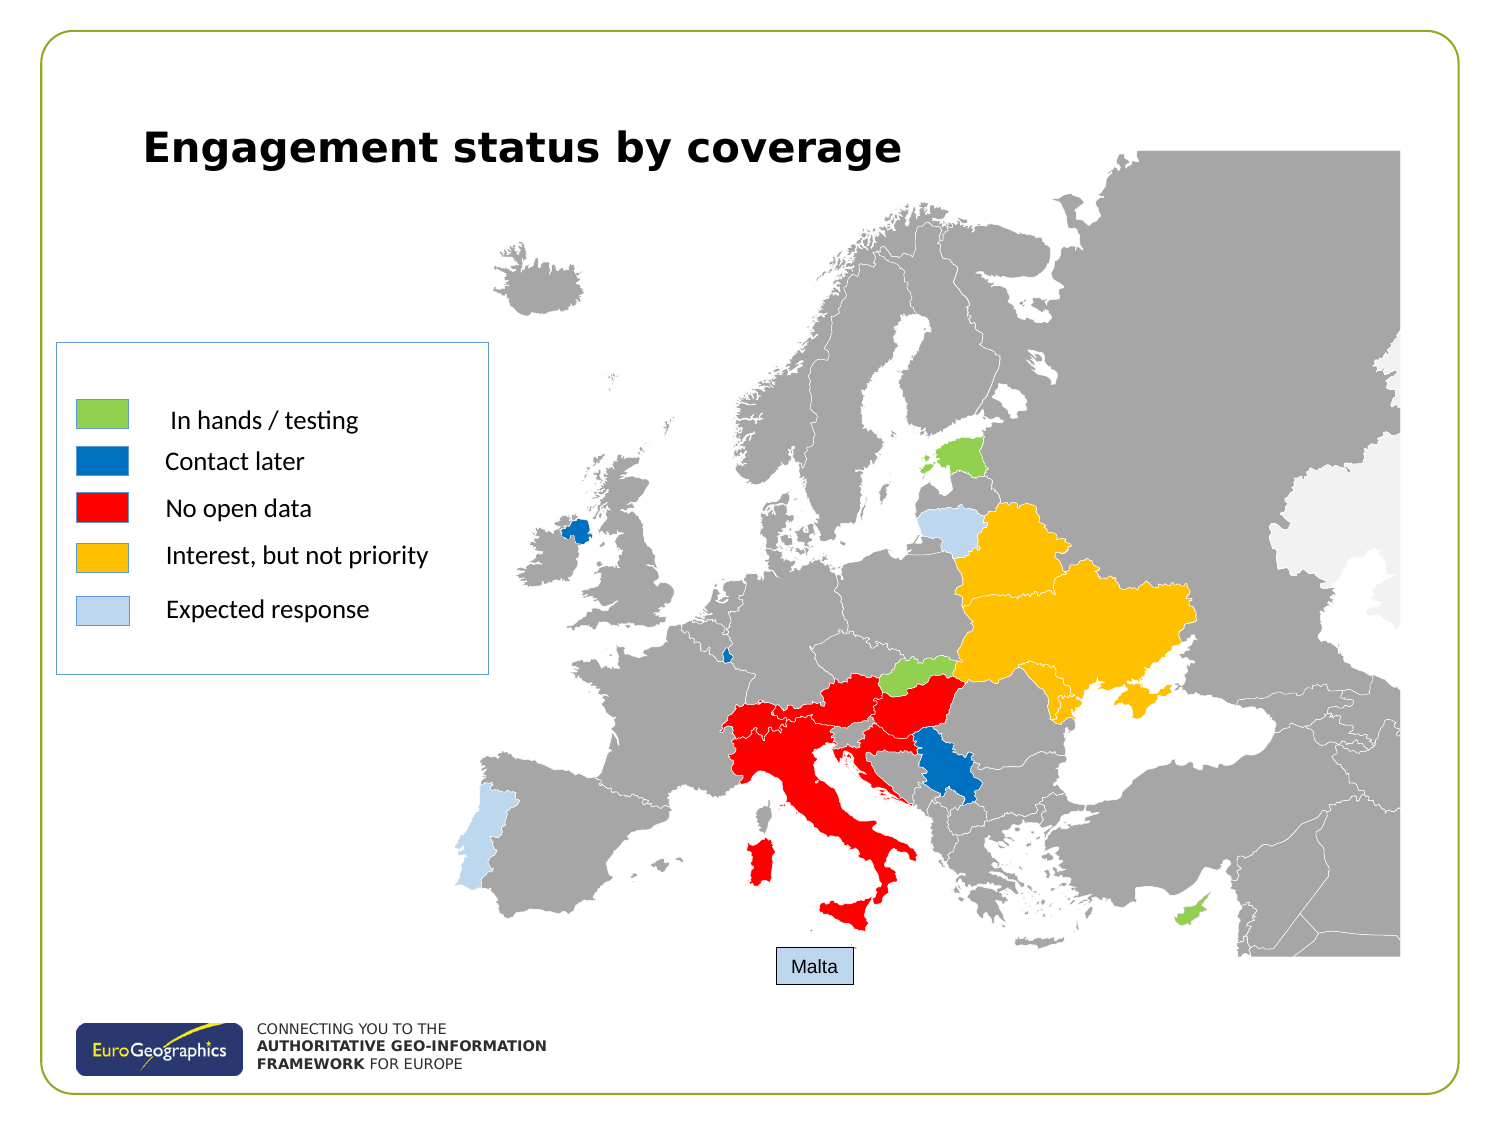

# Engagement status by coverage

In hands / testing

Contact later

No open data

Interest, but not priority

Expected response

Malta